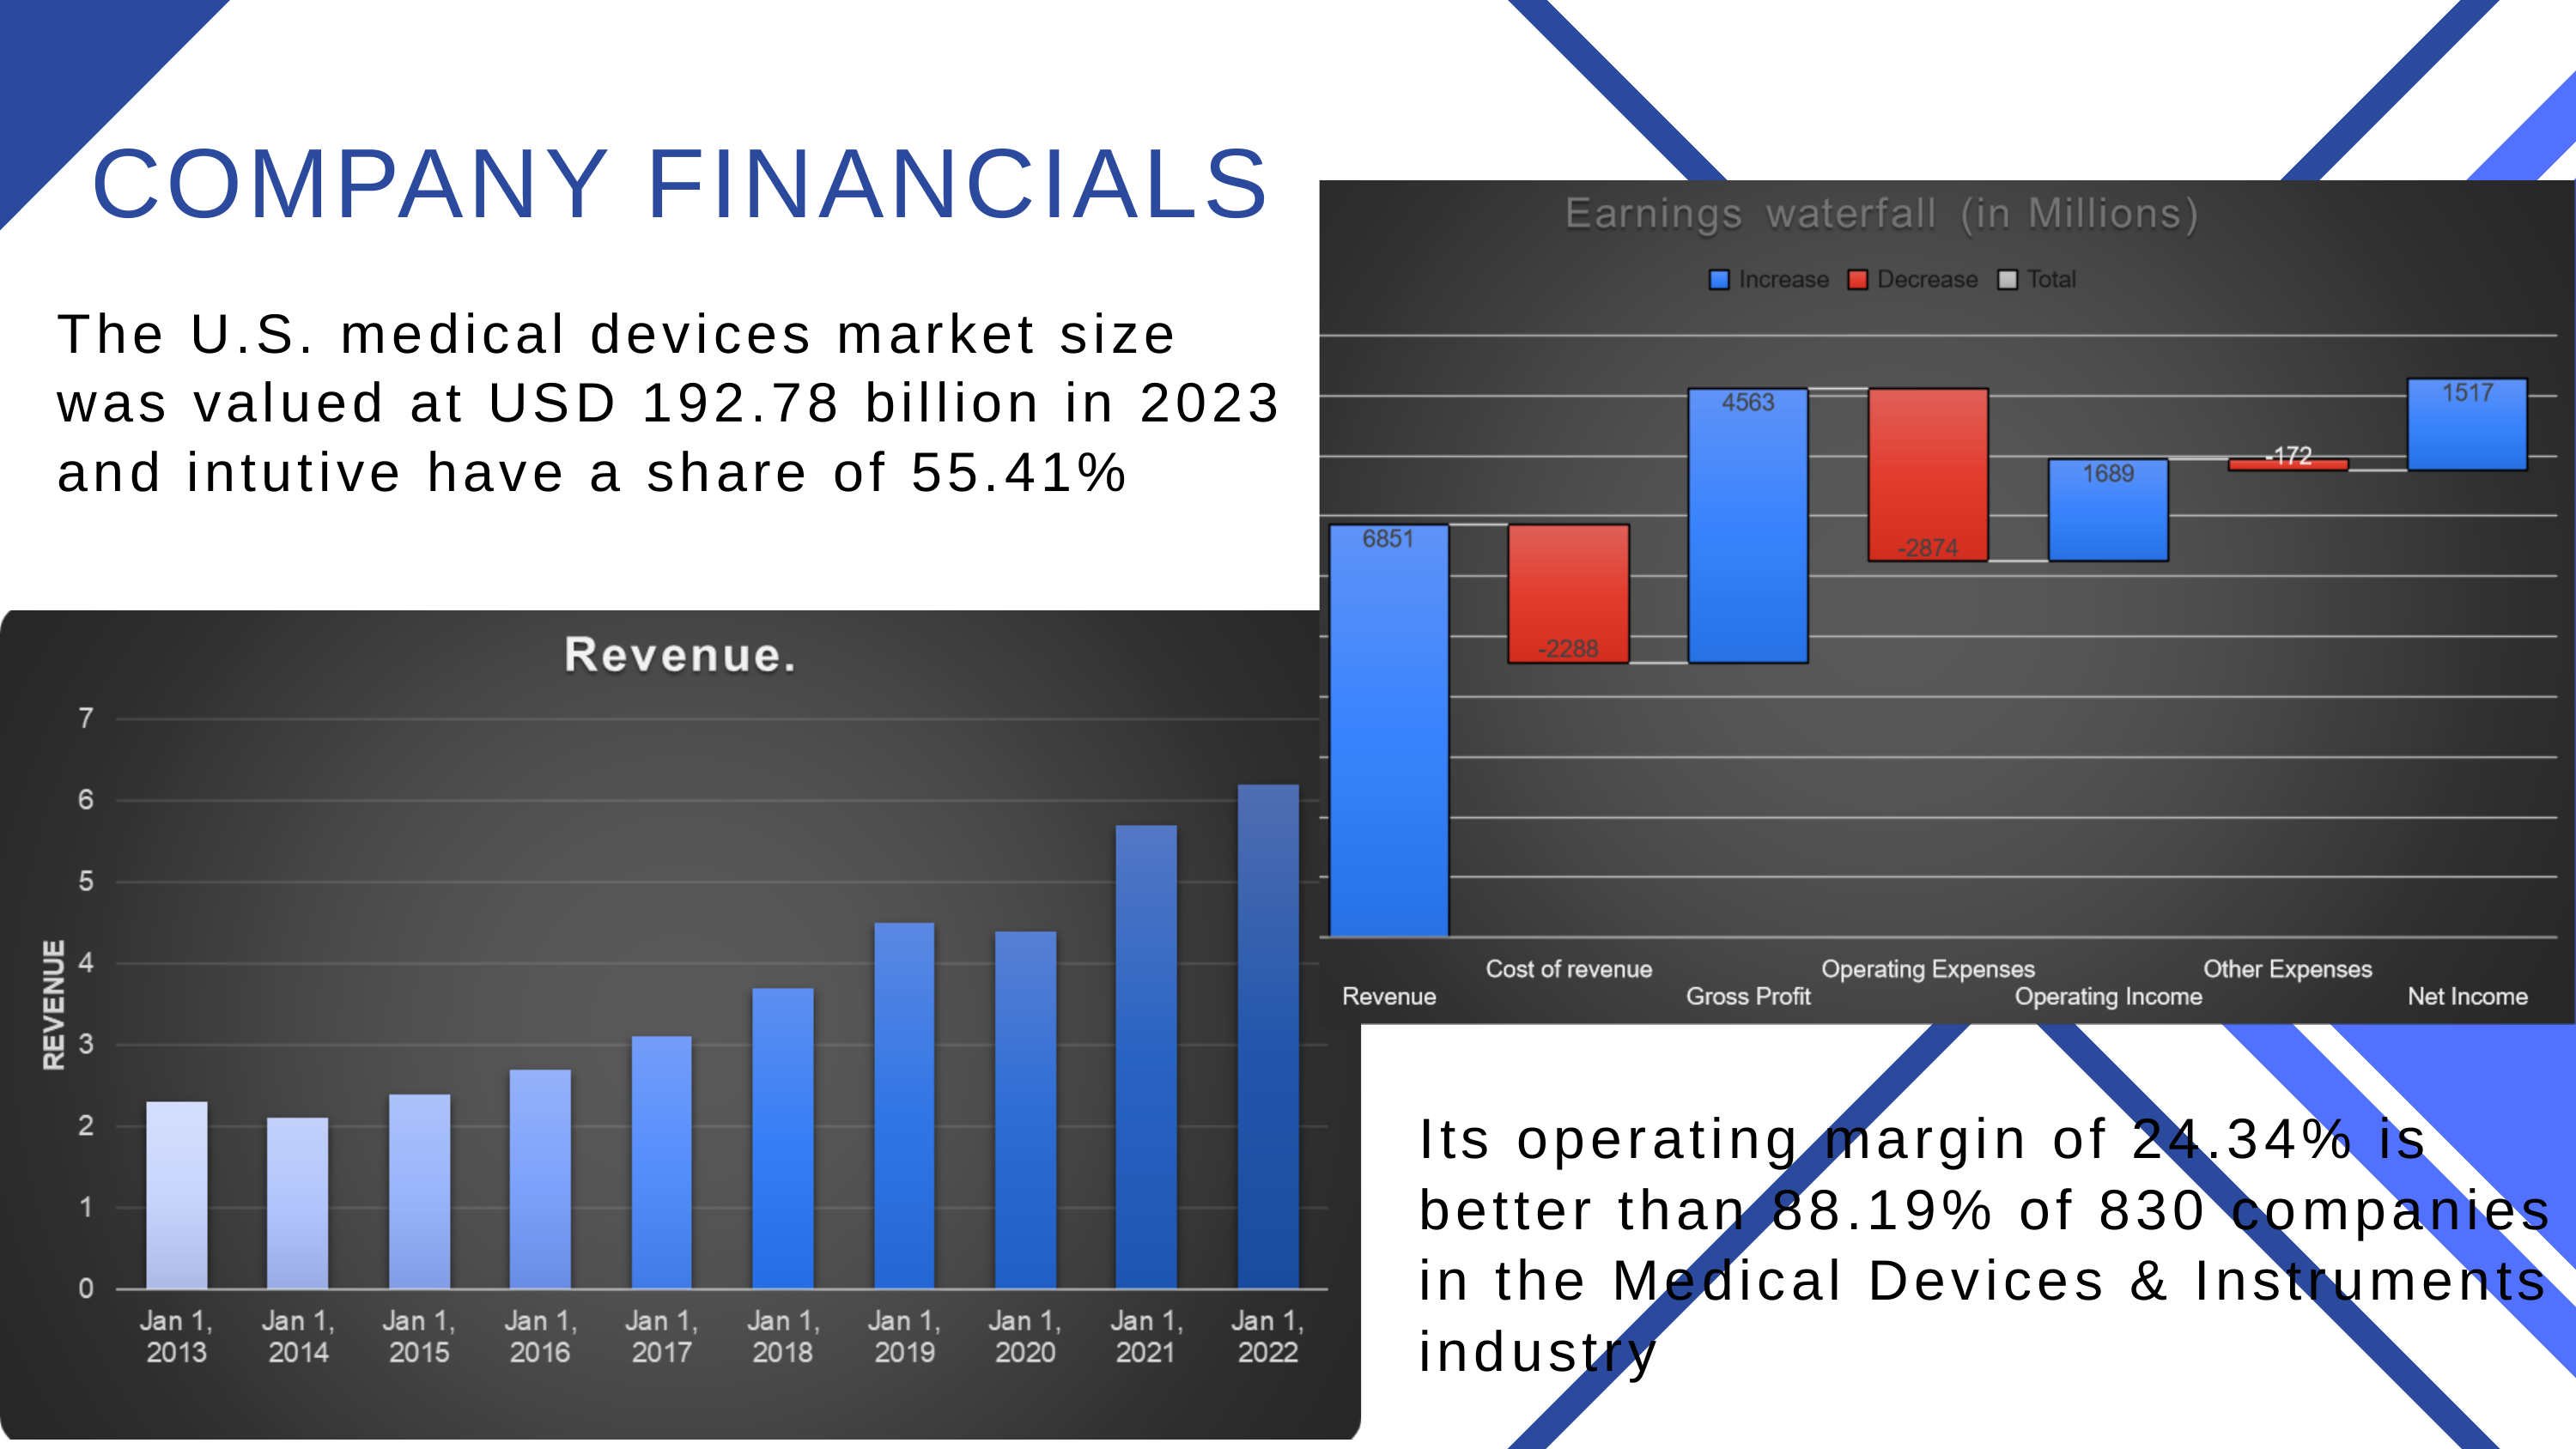

COMPANY FINANCIALS

The U.S. medical devices market size was valued at USD 192.78 billion in 2023 and intutive have a share of 55.41%

Its operating margin of 24.34% is better than 88.19% of 830 companies in the Medical Devices & Instruments industry